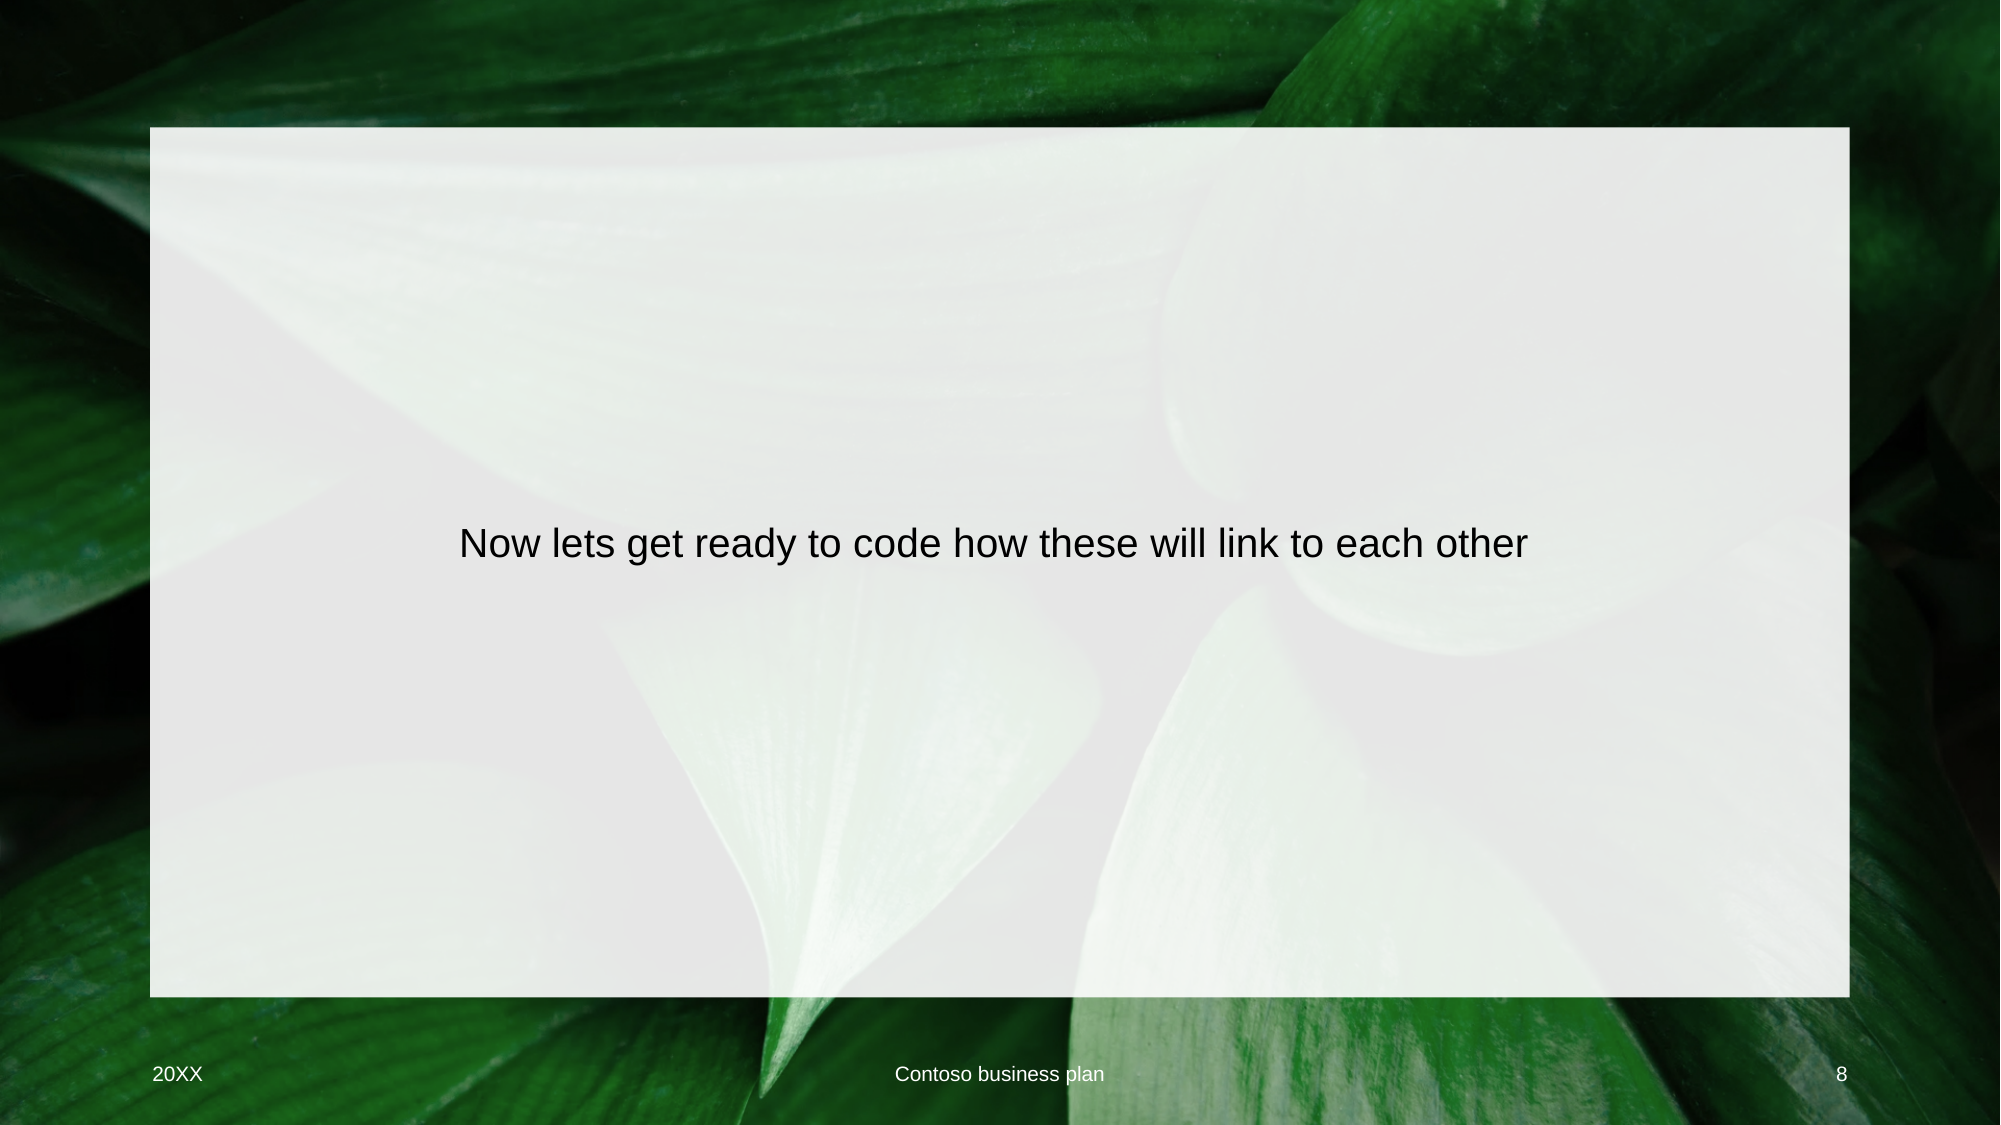

# Now lets get ready to code how these will link to each other
20XX
Contoso business plan
8